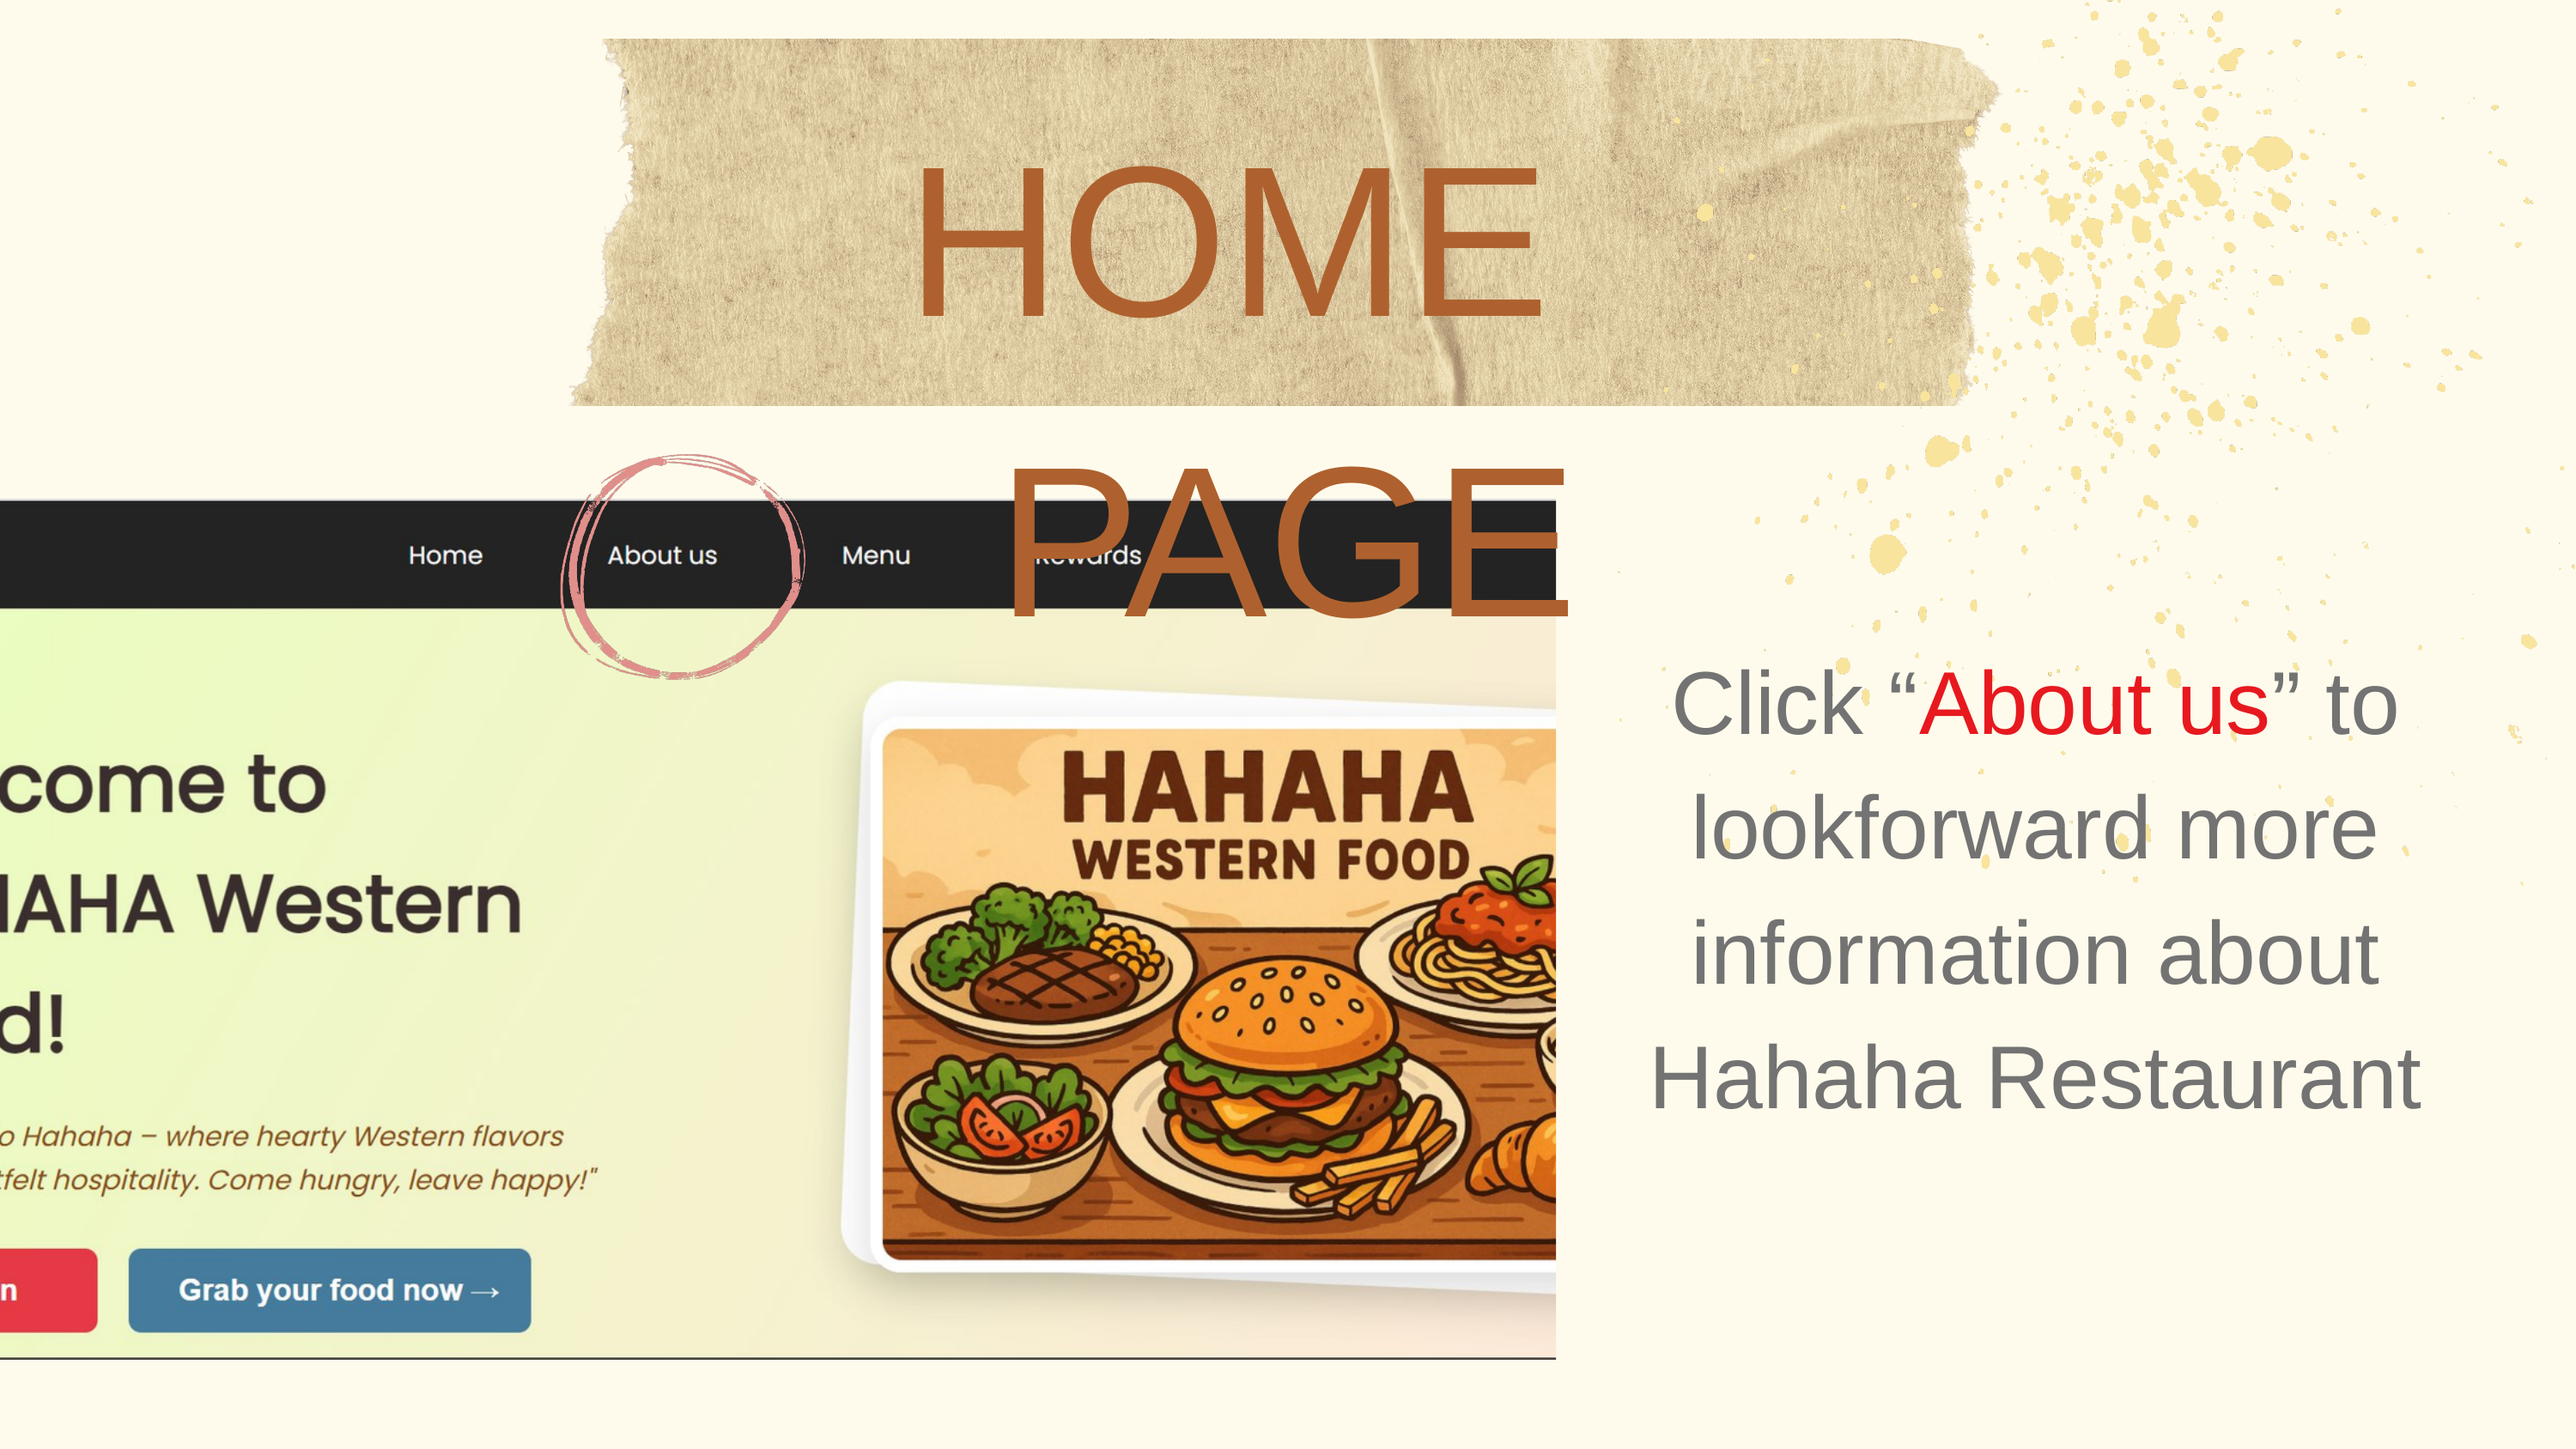

HOME   PAGE

Click “About us” to lookforward more information about Hahaha Restaurant